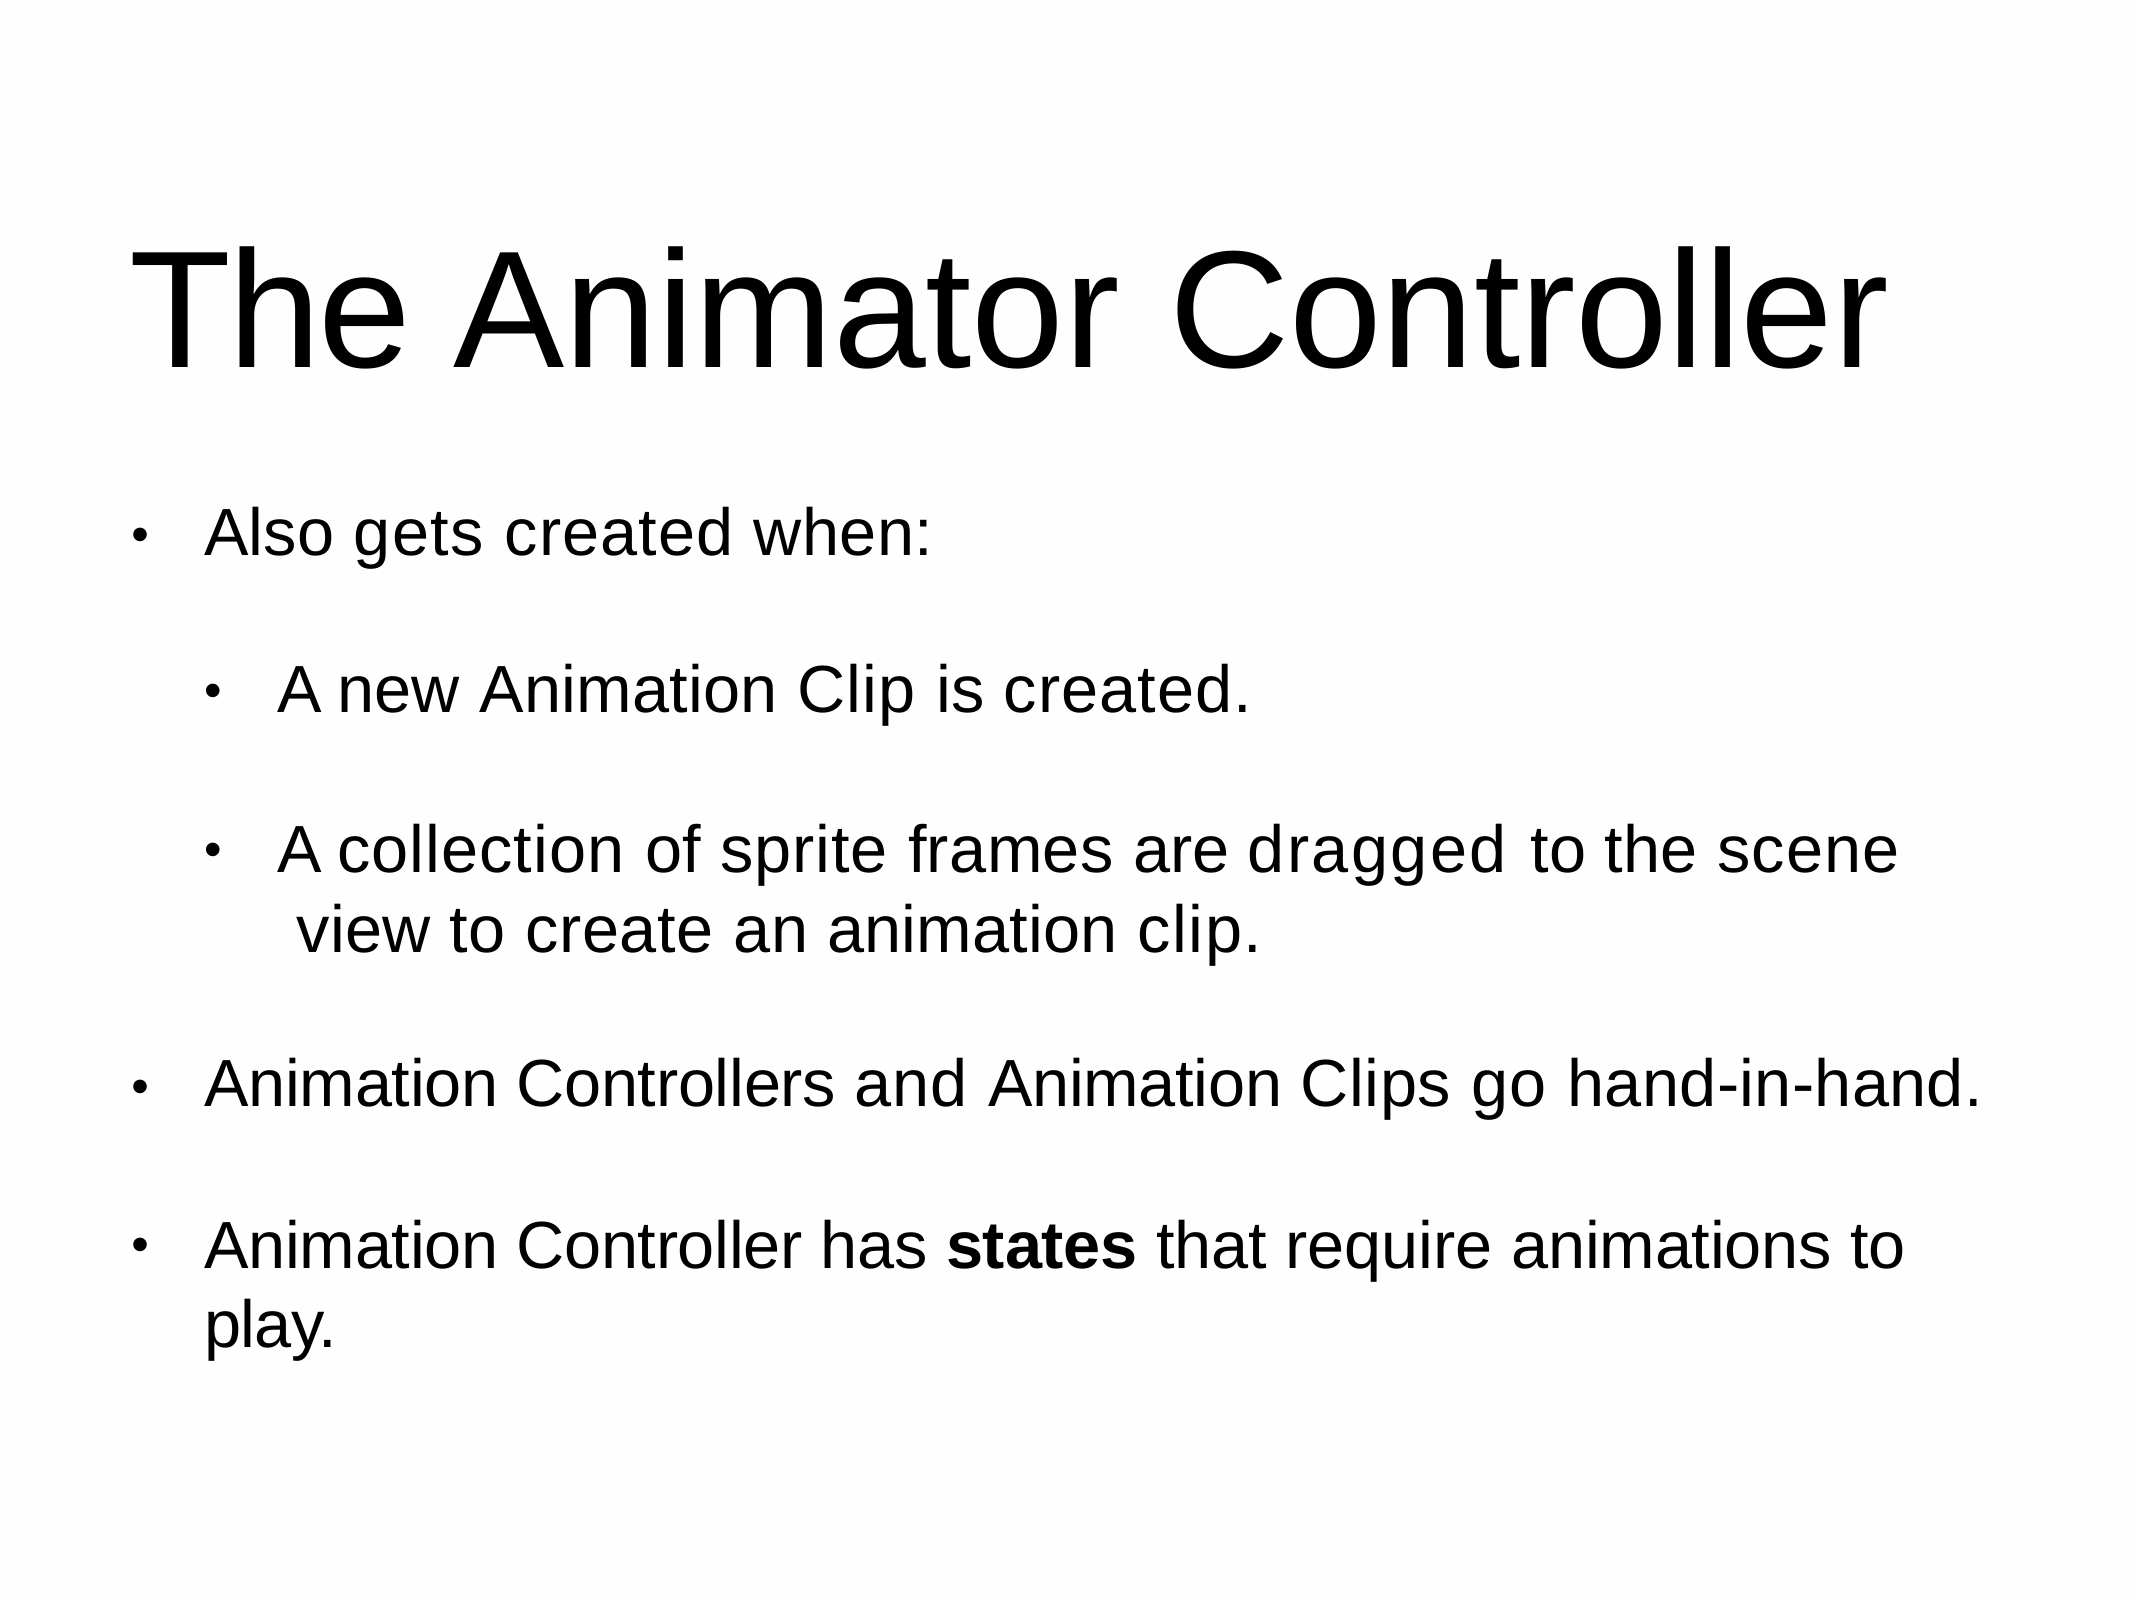

# The Animator Controller
Also gets created when:
•
A new Animation Clip is created.
•
A collection of sprite frames are dragged to the scene  view to create an animation clip.
•
Animation Controllers and Animation Clips go hand-in-hand.
•
Animation Controller has states that require animations to  play.
•